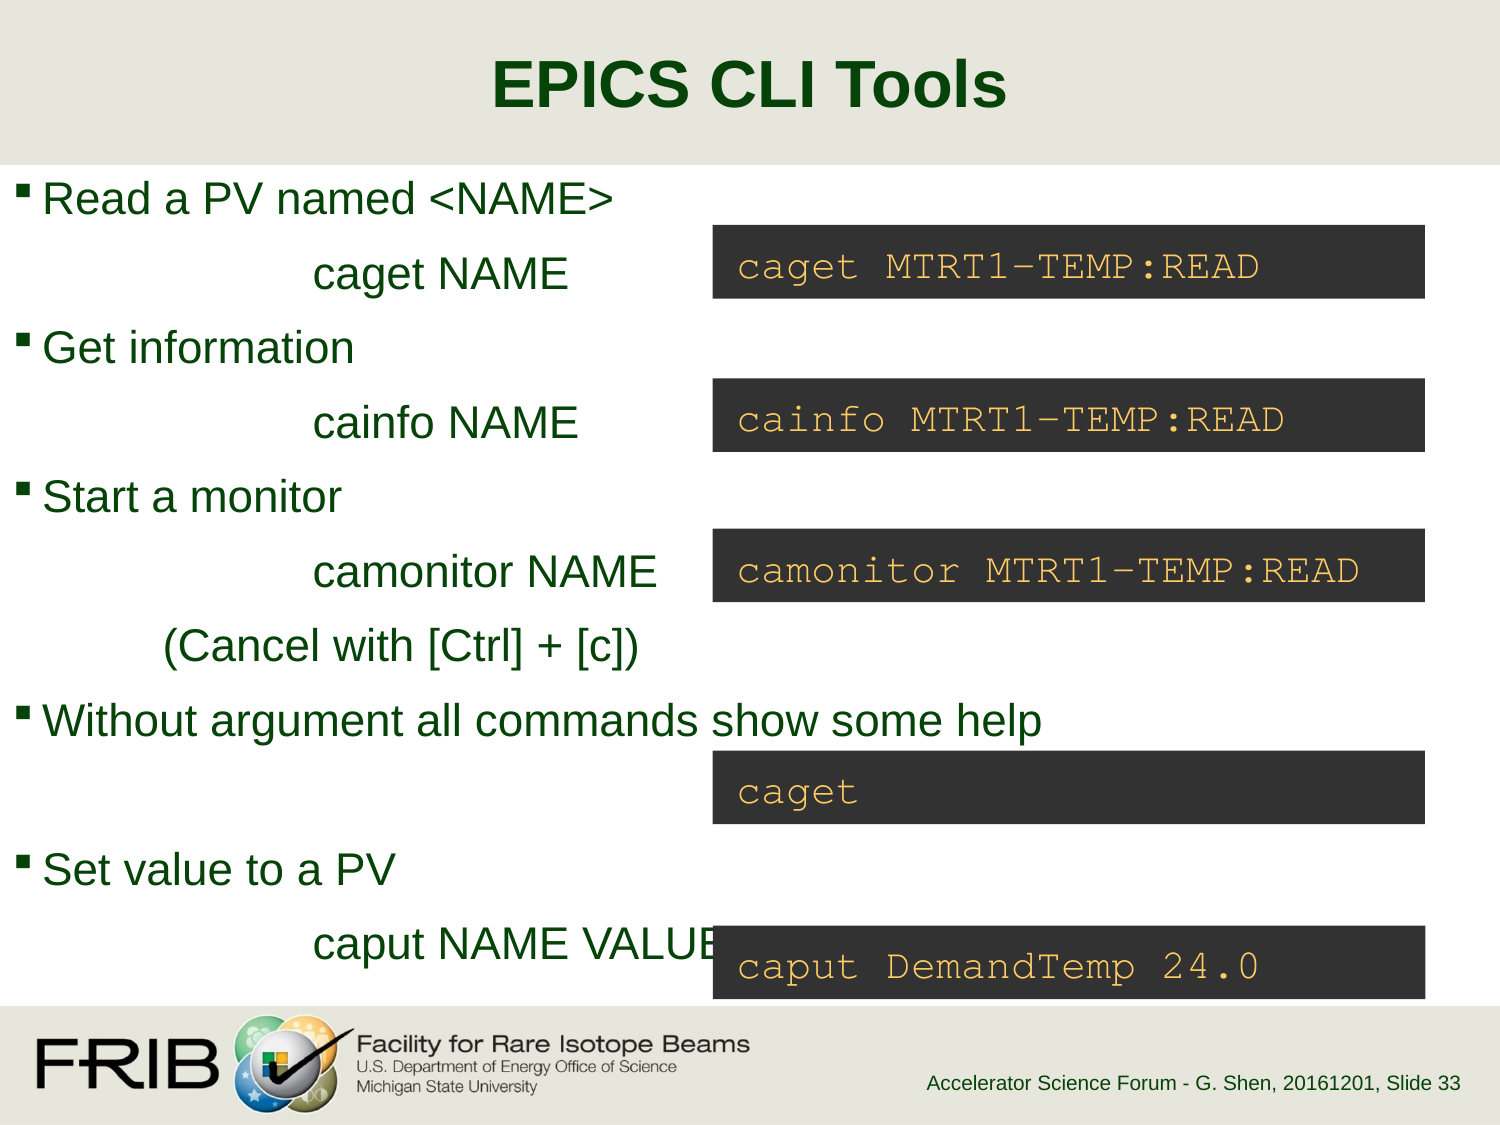

# EPICS CLI Tools
Read a PV named <NAME>
		caget NAME
Get information
		cainfo NAME
Start a monitor
		camonitor NAME
	(Cancel with [Ctrl] + [c])
Without argument all commands show some help

Set value to a PV
		caput NAME VALUE

caget MTRT1-TEMP:READ
cainfo MTRT1-TEMP:READ
camonitor MTRT1-TEMP:READ
caget
caput DemandTemp 24.0
Accelerator Science Forum - G. Shen, 20161201
, Slide 33